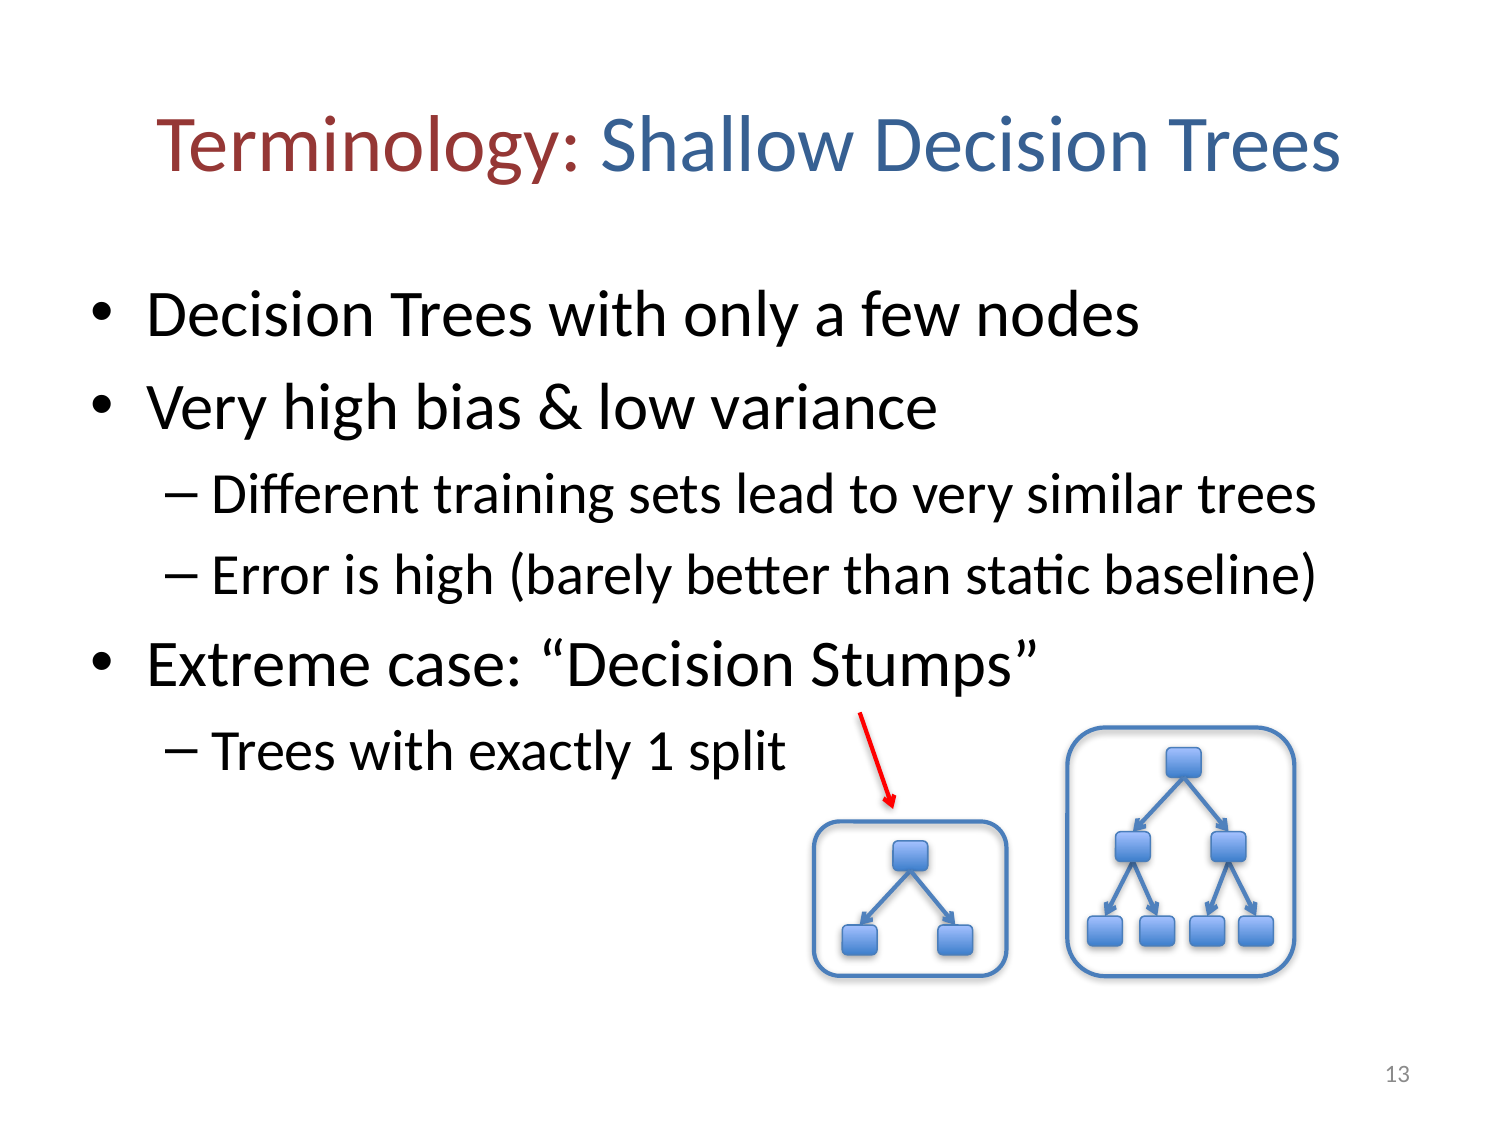

# Terminology: Shallow Decision Trees
Decision Trees with only a few nodes
Very high bias & low variance
Different training sets lead to very similar trees
Error is high (barely better than static baseline)
Extreme case: “Decision Stumps”
Trees with exactly 1 split

13